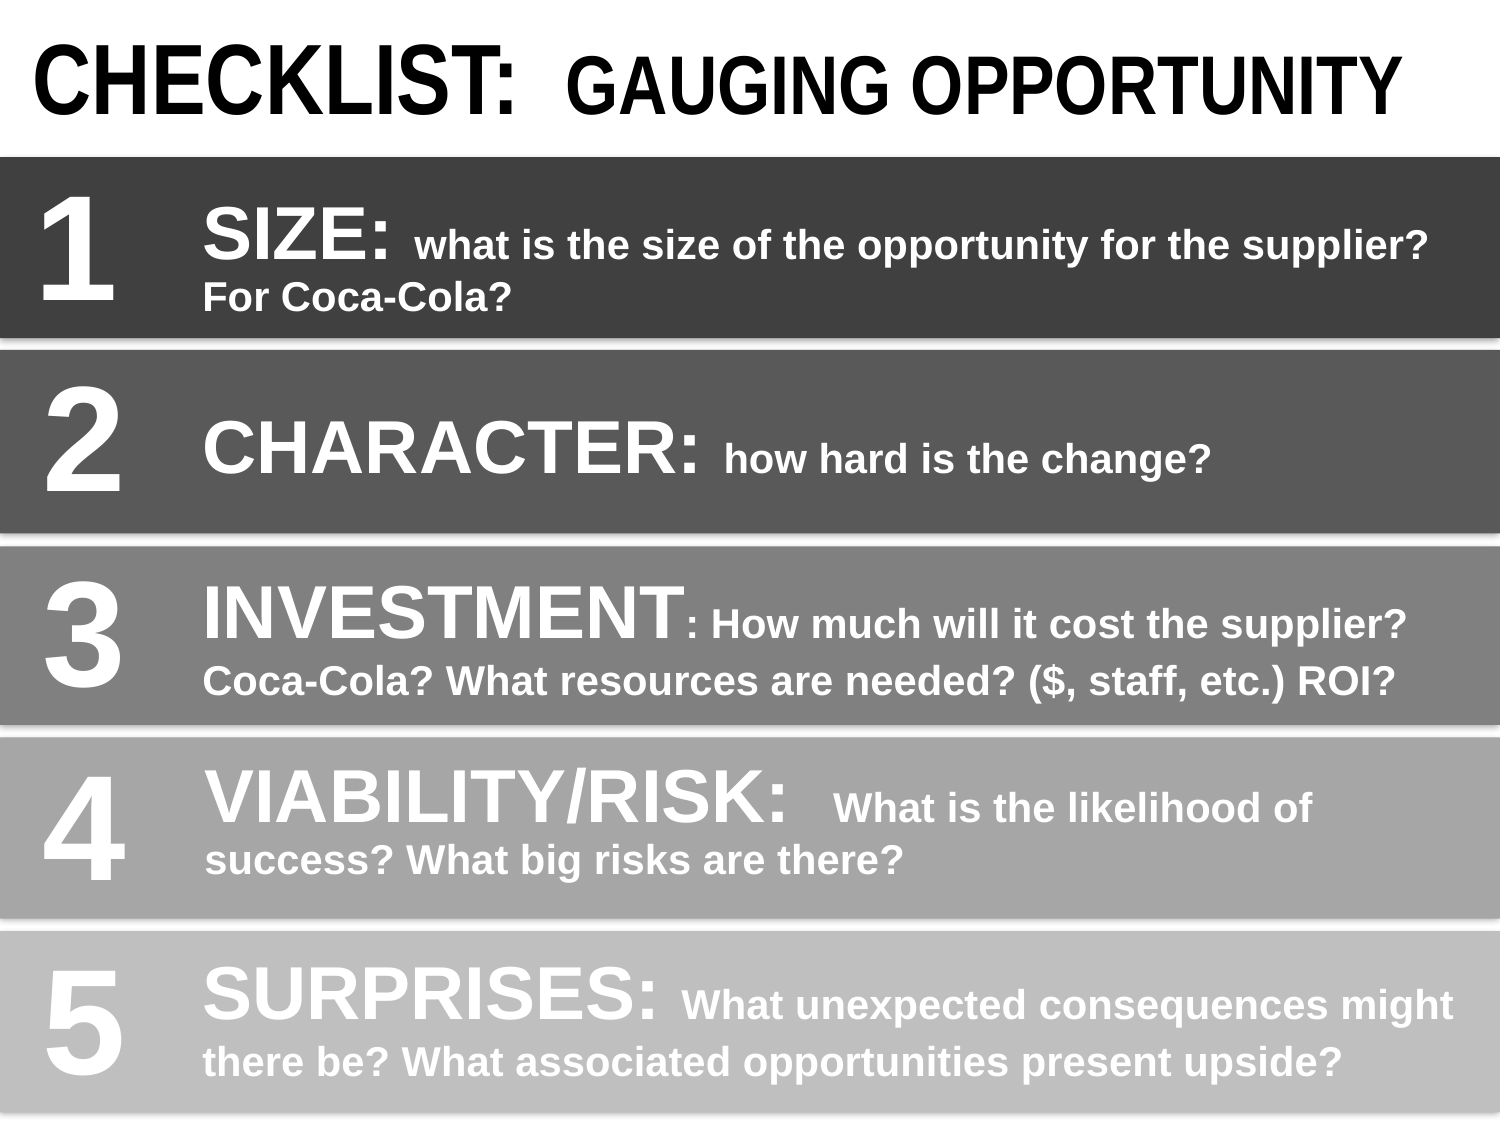

CHECKLIST:  GAUGING OPPORTUNITY

1
SIZE: what is the size of the opportunity for the supplier? For Coca-Cola?

2
CHARACTER: how hard is the change?

INVESTMENT: How much will it cost the supplier? Coca-Cola? What resources are needed? ($, staff, etc.) ROI?
3

VIABILITY/RISK:  What is the likelihood of success? What big risks are there?
4

SURPRISES: What unexpected consequences might there be? What associated opportunities present upside?
5